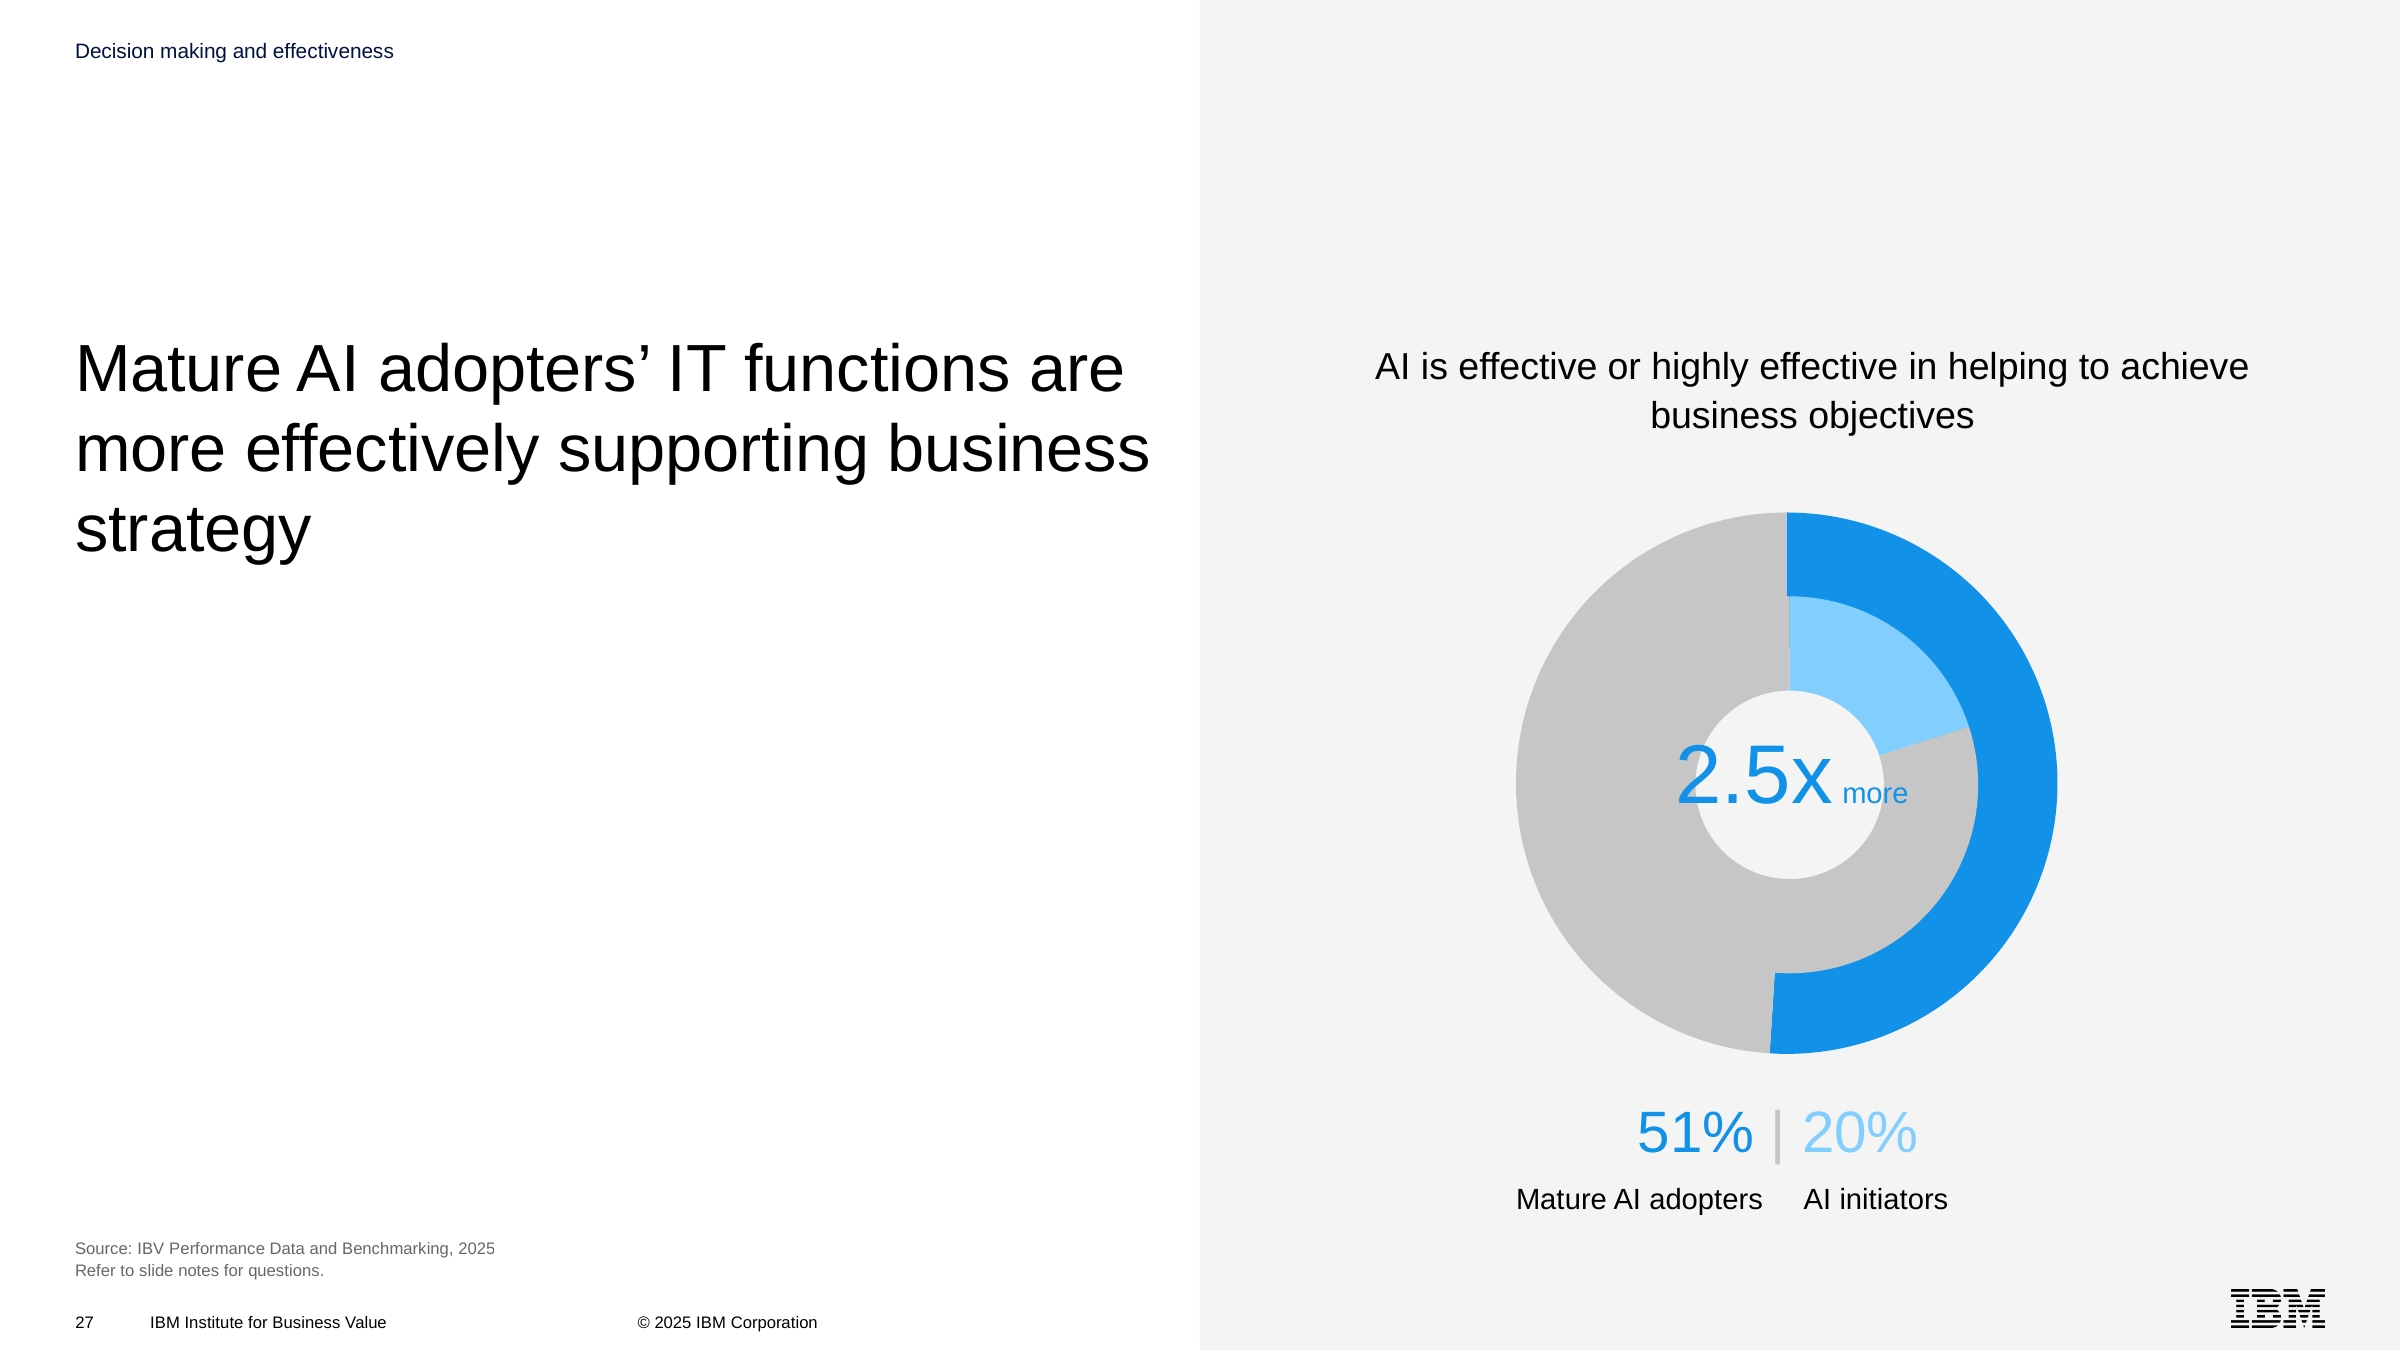

Decision making and effectiveness

# Mature AI adopters’ IT functions are more effectively supporting business strategy
AI is effective or highly effective in helping to achieve business objectives

### Chart

| Category | Column1 |
|---|---|
| 1 | 51.0 |
| 2 | 49.0 |
|  | None |
|  | None |
|  | None |
|  | None |
|  | None |
|  | None |
|  | None |

### Chart

| Category | Column1 |
|---|---|
| 1 | 20.0 |
| 2 | 80.0 |
|  | None |
|  | None |
|  | None |
|  | None |
|  | None |
|  | None |
|  | None |
2.5x more
51% | 20%

Mature AI adopters

AI initiators
Source: IBV Performance Data and Benchmarking, 2025
Refer to slide notes for questions.